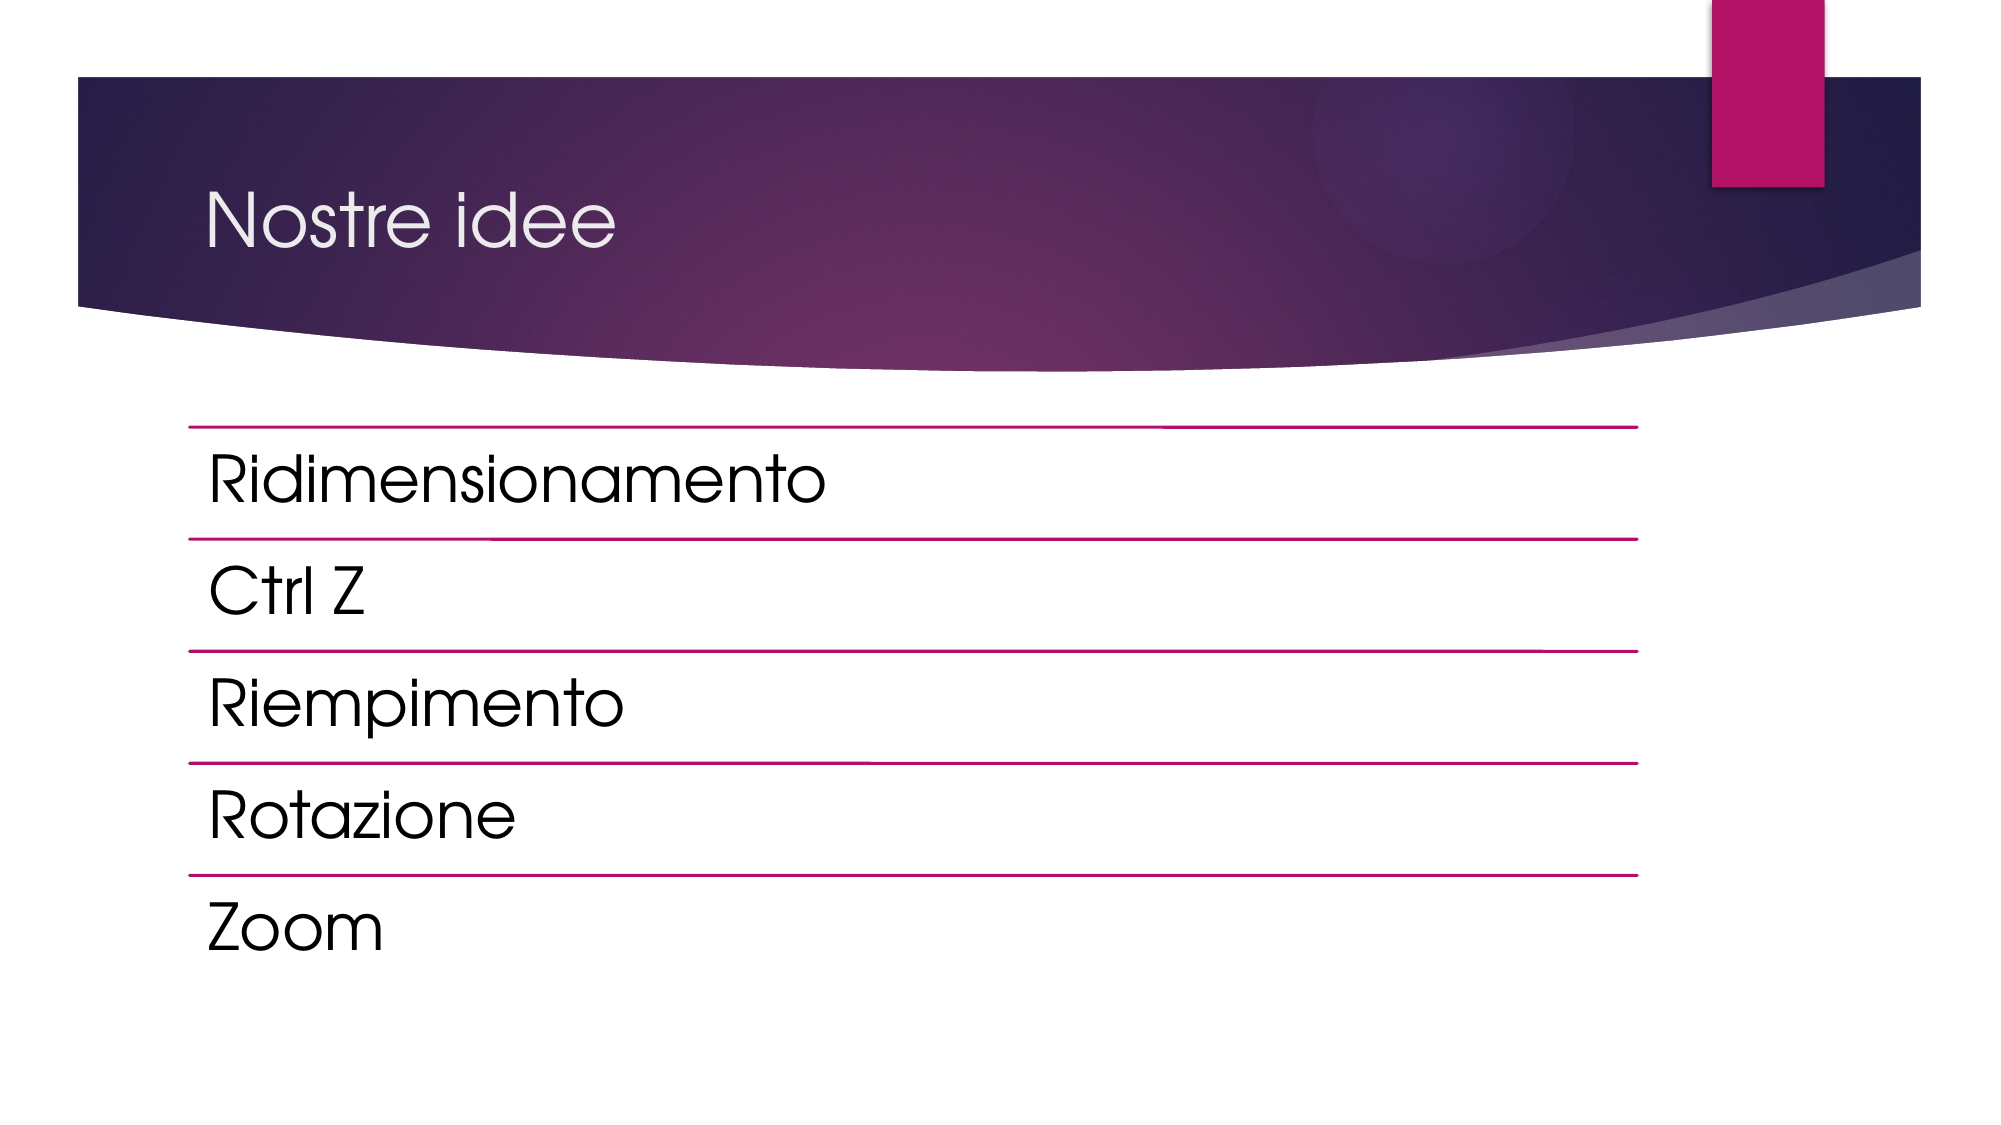

# Nostre idee
Ridimensionamento
Ctrl Z
Riempimento
Rotazione
Zoom